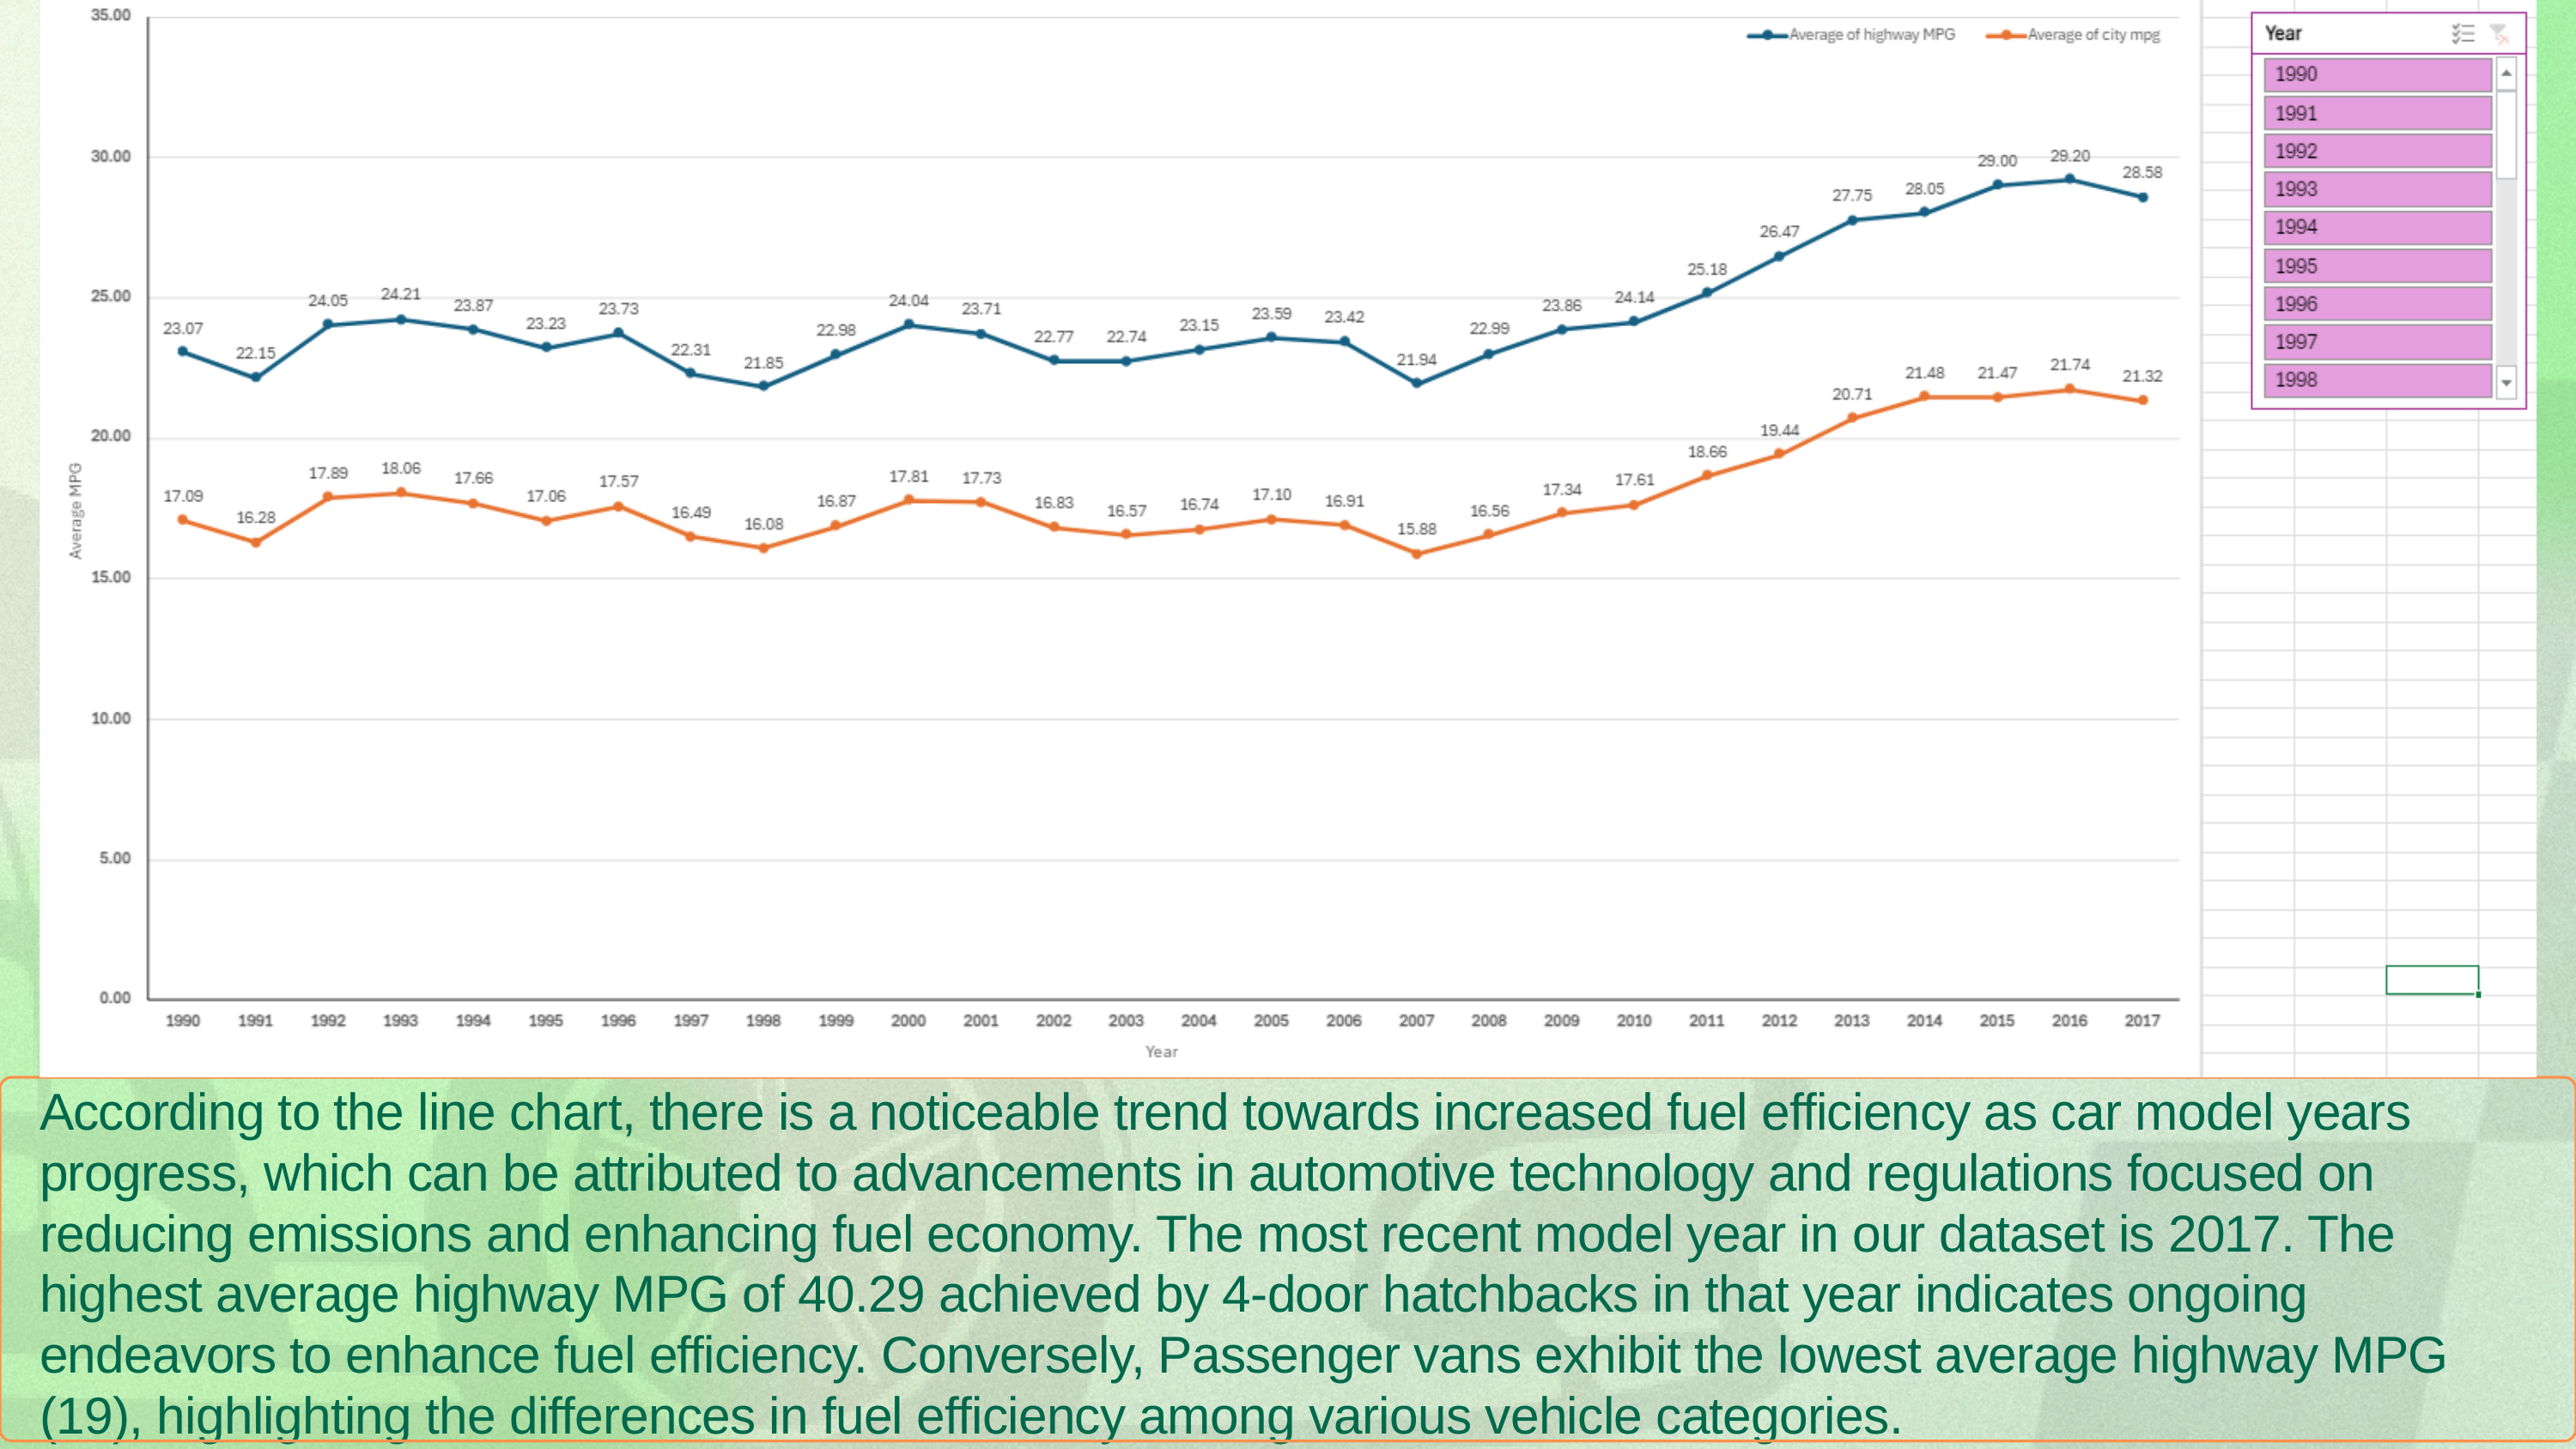

According to the line chart, there is a noticeable trend towards increased fuel efficiency as car model years progress, which can be attributed to advancements in automotive technology and regulations focused on reducing emissions and enhancing fuel economy. The most recent model year in our dataset is 2017. The highest average highway MPG of 40.29 achieved by 4-door hatchbacks in that year indicates ongoing endeavors to enhance fuel efficiency. Conversely, Passenger vans exhibit the lowest average highway MPG (19), highlighting the differences in fuel efficiency among various vehicle categories.